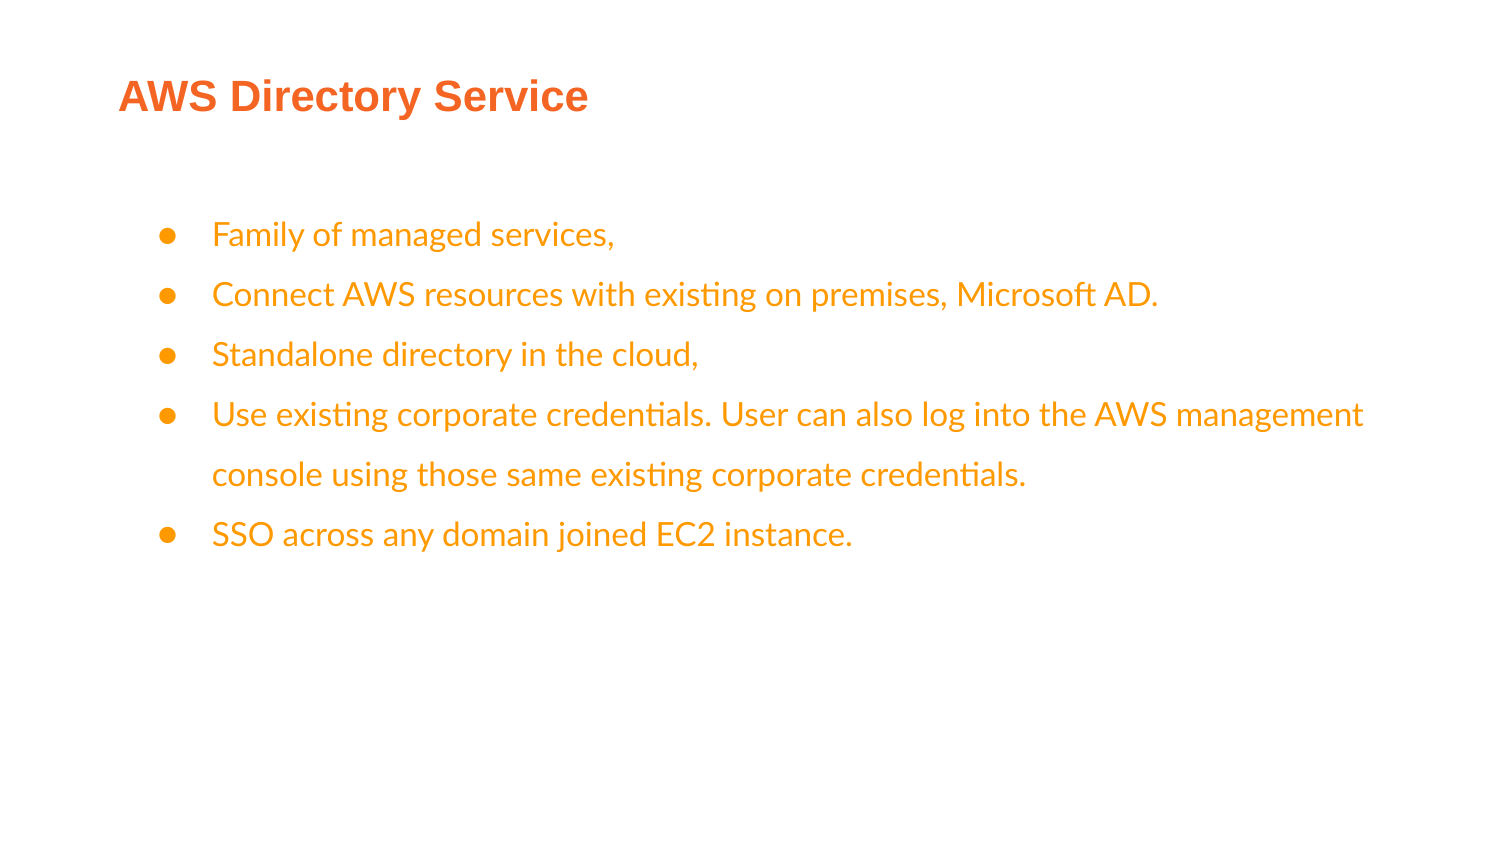

AWS Directory Service
Family of managed services,
Connect AWS resources with existing on premises, Microsoft AD.
Standalone directory in the cloud,
Use existing corporate credentials. User can also log into the AWS management console using those same existing corporate credentials.
SSO across any domain joined EC2 instance.